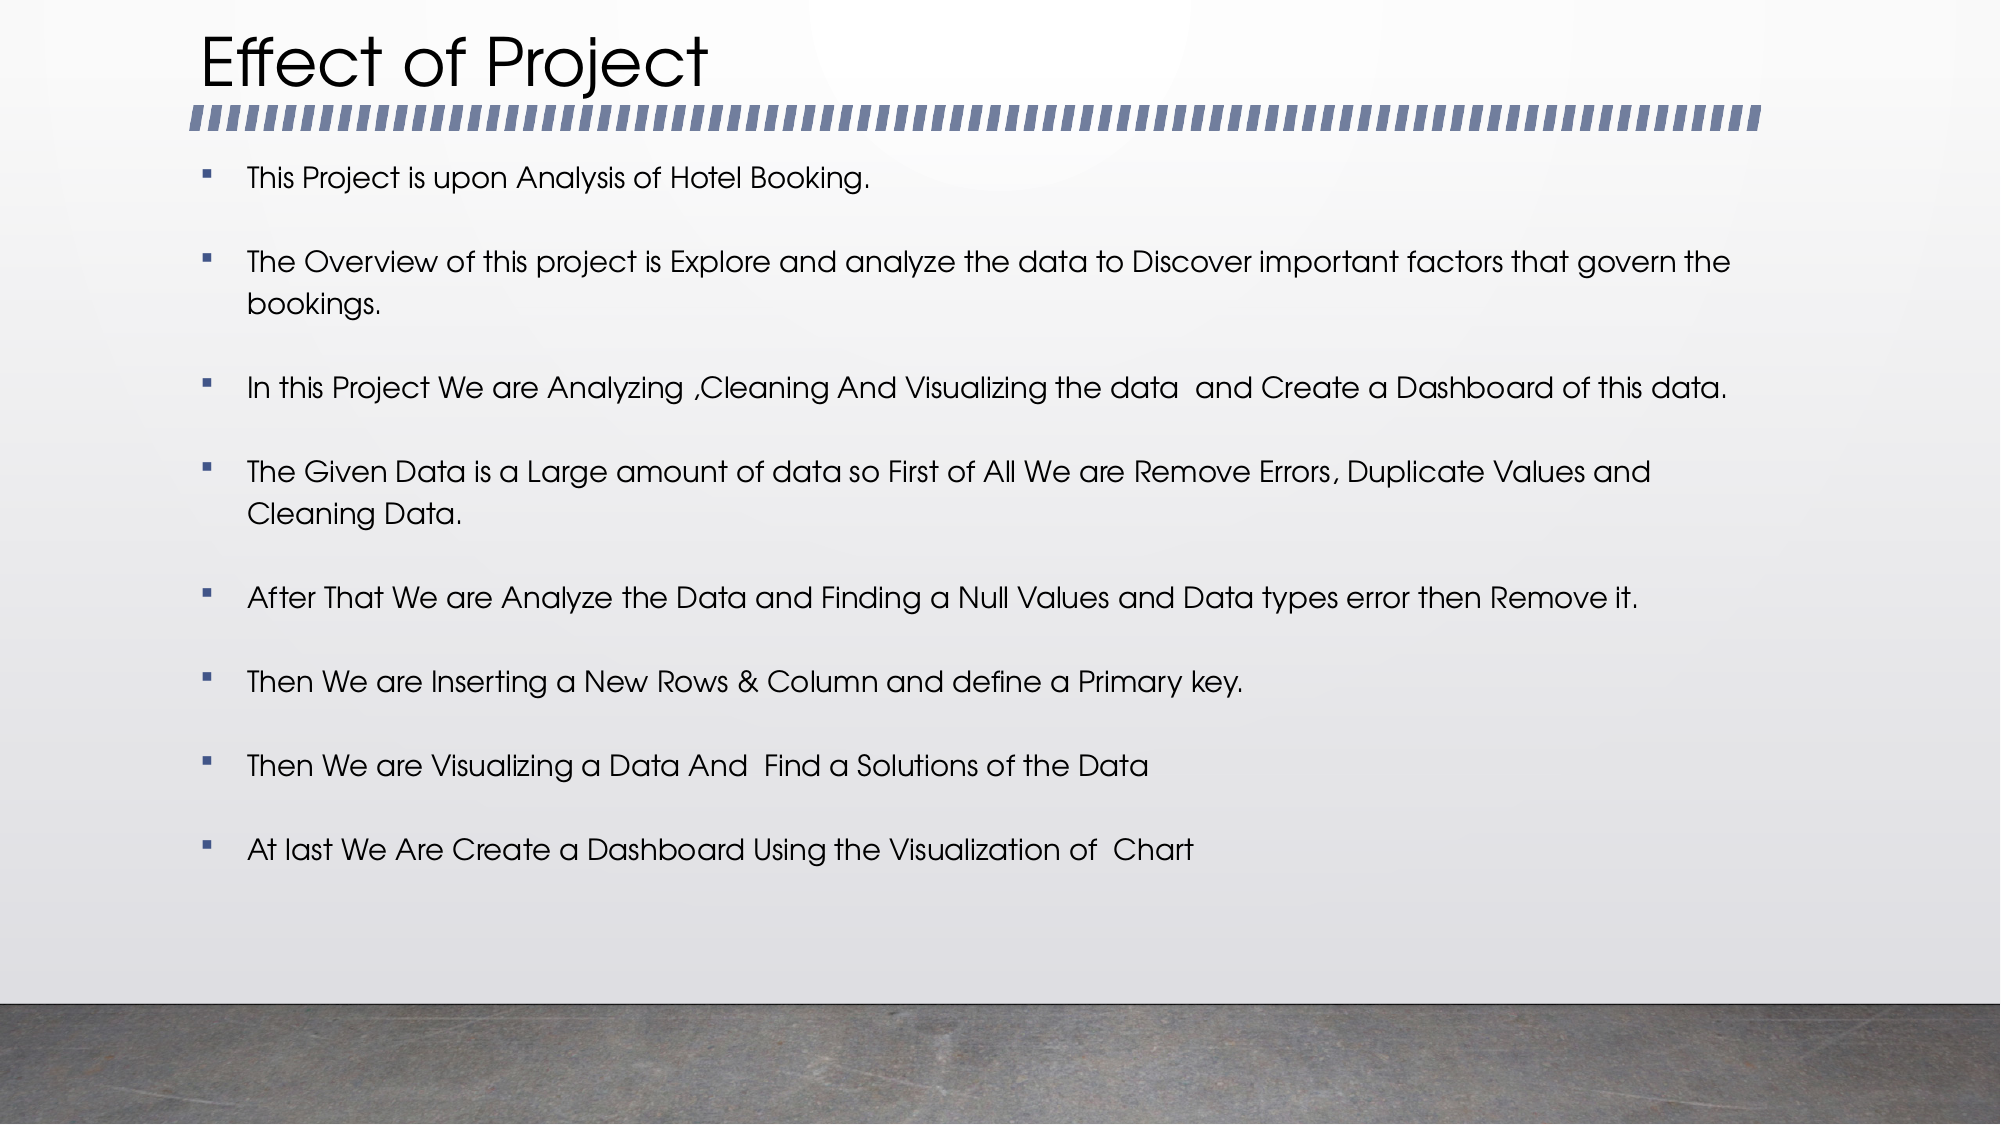

# Effect of Project
This Project is upon Analysis of Hotel Booking.

The Overview of this project is Explore and analyze the data to Discover important factors that govern the bookings.

In this Project We are Analyzing ,Cleaning And Visualizing the data  and Create a Dashboard of this data.

The Given Data is a Large amount of data so First of All We are Remove Errors, Duplicate Values and Cleaning Data.

After That We are Analyze the Data and Finding a Null Values and Data types error then Remove it.

Then We are Inserting a New Rows & Column and define a Primary key.

Then We are Visualizing a Data And  Find a Solutions of the Data

At last We Are Create a Dashboard Using the Visualization of  Chart